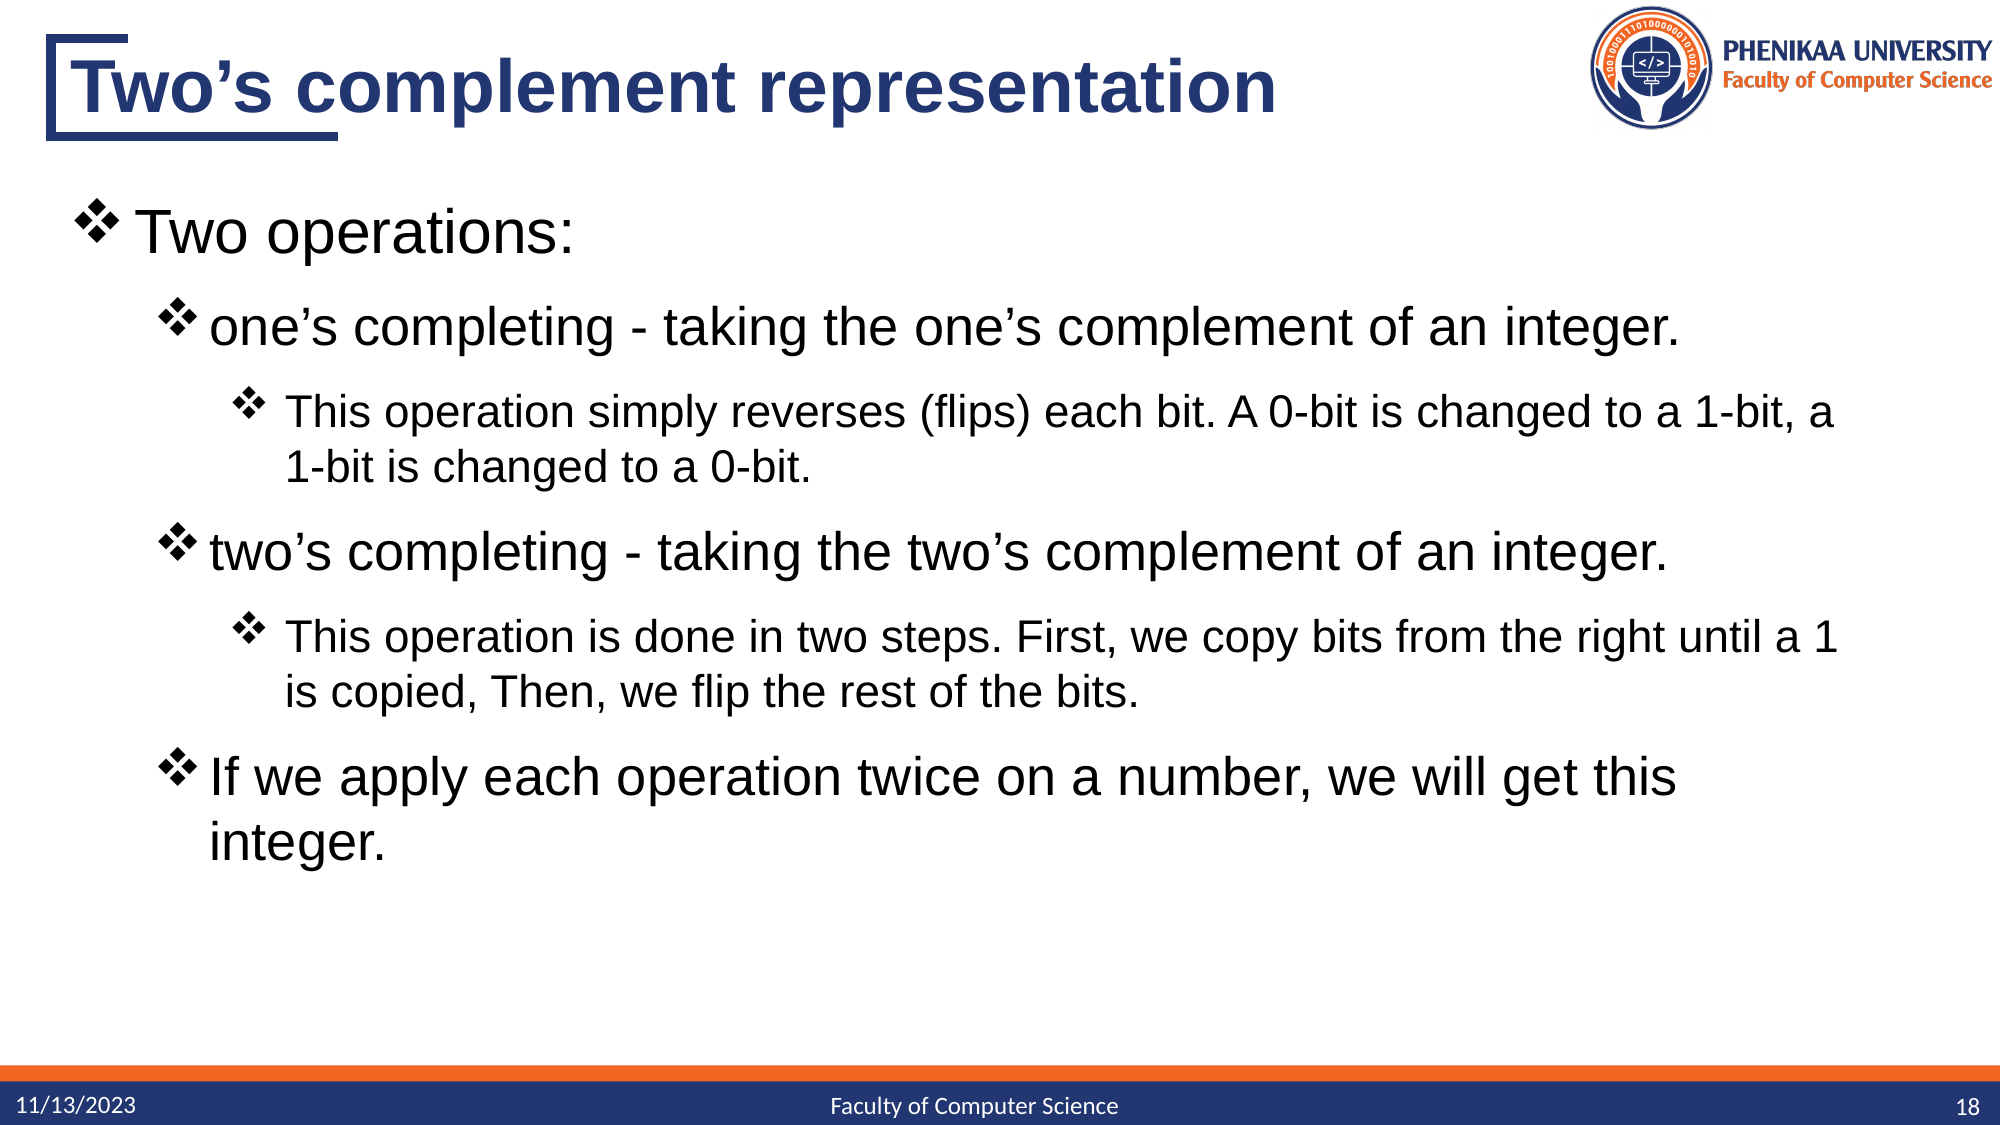

# Two’s complement representation
Two operations:
one’s completing - taking the one’s complement of an integer.
This operation simply reverses (flips) each bit. A 0-bit is changed to a 1-bit, a 1-bit is changed to a 0-bit.
two’s completing - taking the two’s complement of an integer.
This operation is done in two steps. First, we copy bits from the right until a 1
is copied, Then, we flip the rest of the bits.
If we apply each operation twice on a number, we will get this integer.

11/13/2023
18
Faculty of Computer Science